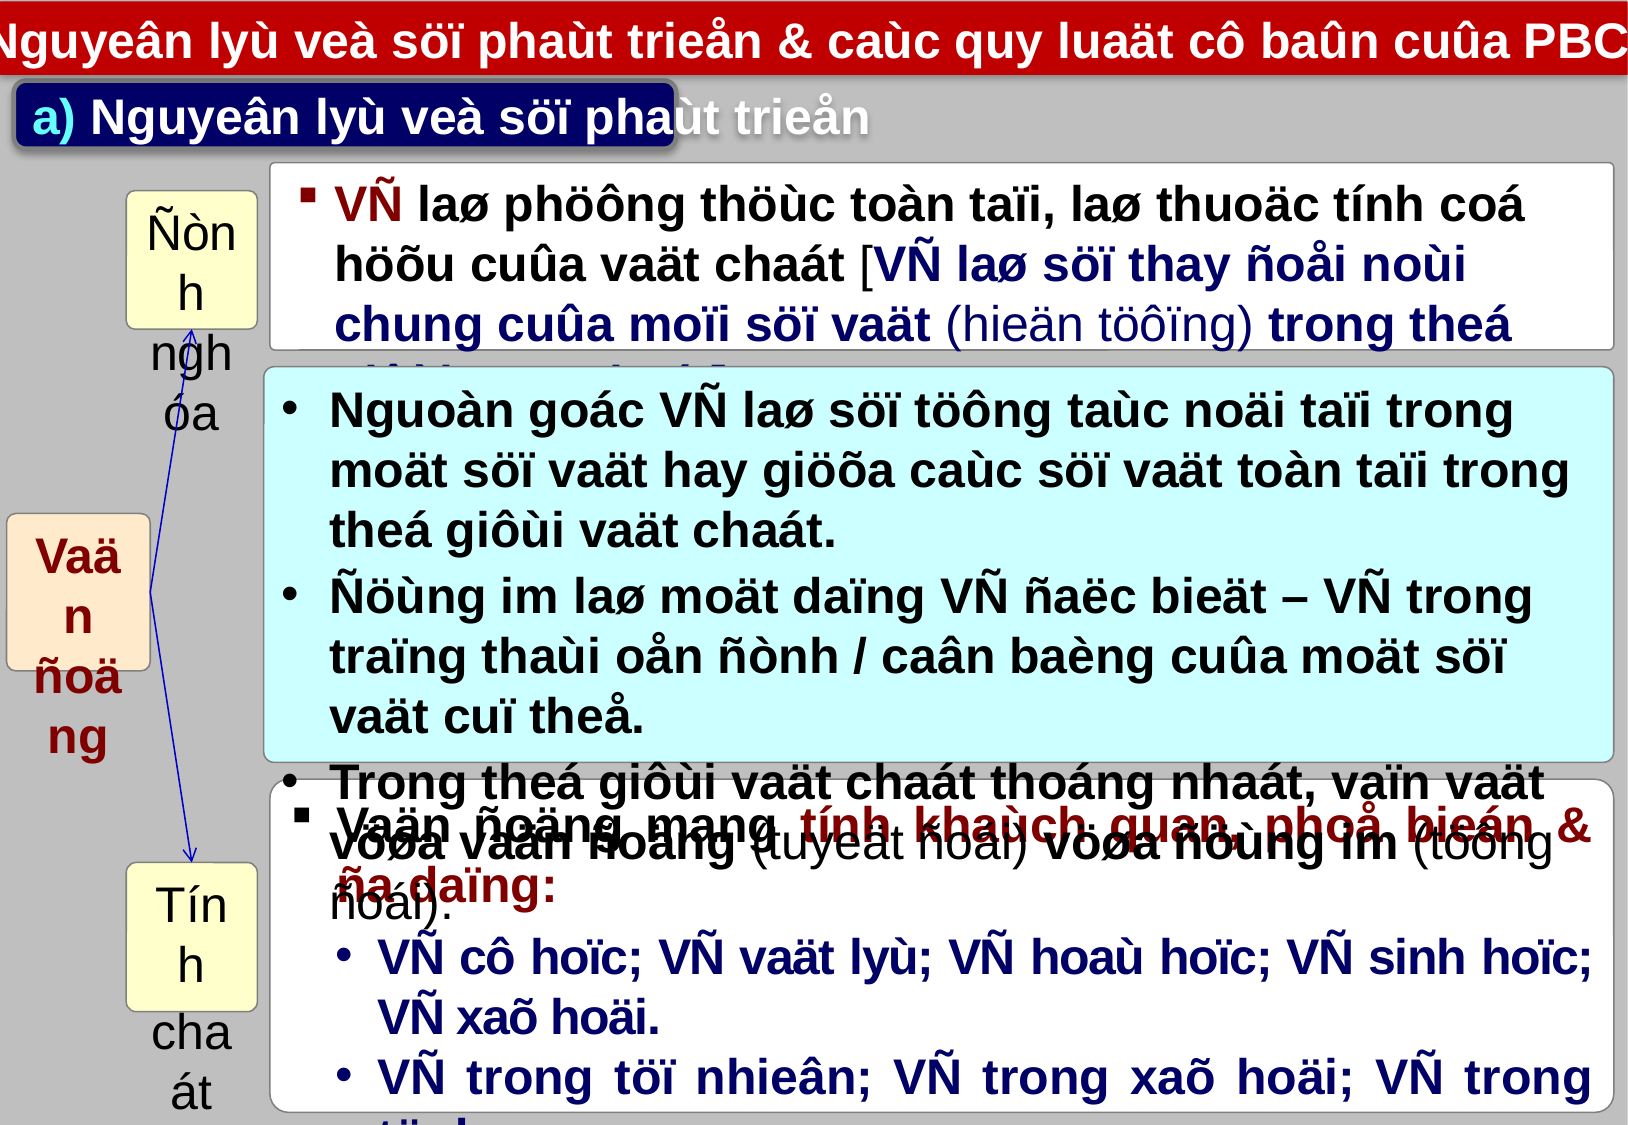

2. Nguyeân lyù veà söï phaùt trieån & caùc quy luaät cô baûn cuûa PBCDV
a) Nguyeân lyù veà söï phaùt trieån
VÑ laø phöông thöùc toàn taïi, laø thuoäc tính coá höõu cuûa vaät chaát [VÑ laø söï thay ñoåi noùi chung cuûa moïi söï vaät (hieän töôïng) trong theá giôùi vaät chaát].
Ñònh nghóa
Nguoàn goác VÑ laø söï töông taùc noäi taïi trong moät söï vaät hay giöõa caùc söï vaät toàn taïi trong theá giôùi vaät chaát.
Ñöùng im laø moät daïng VÑ ñaëc bieät – VÑ trong traïng thaùi oån ñònh / caân baèng cuûa moät söï vaät cuï theå.
Trong theá giôùi vaät chaát thoáng nhaát, vaïn vaät vöøa vaän ñoäng (tuyeät ñoái) vöøa ñöùng im (töông ñoái).

Vaän ñoäng
Vaän ñoäng mang tính khaùch quan, phoå bieán & ña daïng:
VÑ cô hoïc; VÑ vaät lyù; VÑ hoaù hoïc; VÑ sinh hoïc; VÑ xaõ hoäi.
VÑ trong töï nhieân; VÑ trong xaõ hoäi; VÑ trong tö duy
VÑ – thay ñoåi chaát; VÑ – thay ñoåi löôïng; VÑ thay ñoåi caû chaát laãn löôïng.
Tính
chaát